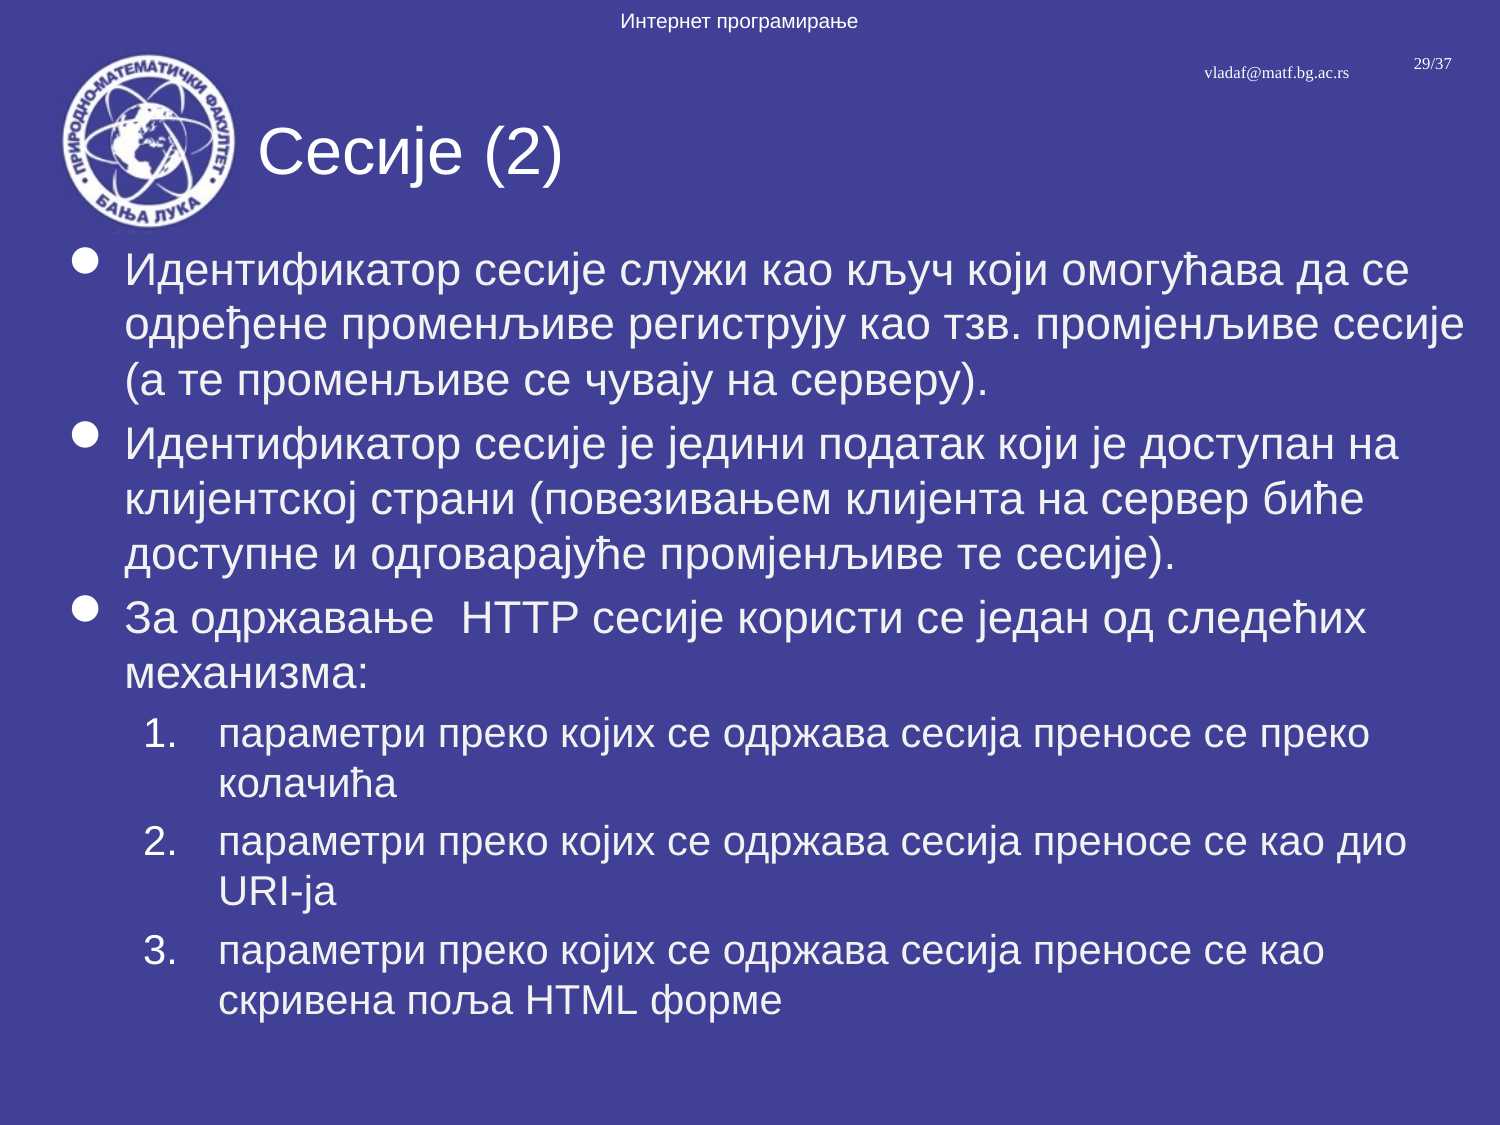

# Сесије (2)
Идентификатор сесије служи као кључ који омогућава да се одређене променљиве региструју као тзв. промјенљиве сесије (а те променљиве се чувају на серверу).
Идентификатор сесије је једини податак који је доступан на клијентској страни (повезивањем клијента на сервер биће доступне и одговарајуће промјенљиве те сесије).
За одржавање  HTTP сесије користи се један од следећих механизма:
параметри преко којих се одржава сесија преносе се преко колачића
параметри преко којих се одржава сесија преносе се као дио URI-ja
параметри преко којих се одржава сесија преносе се као скривена поља HTML форме